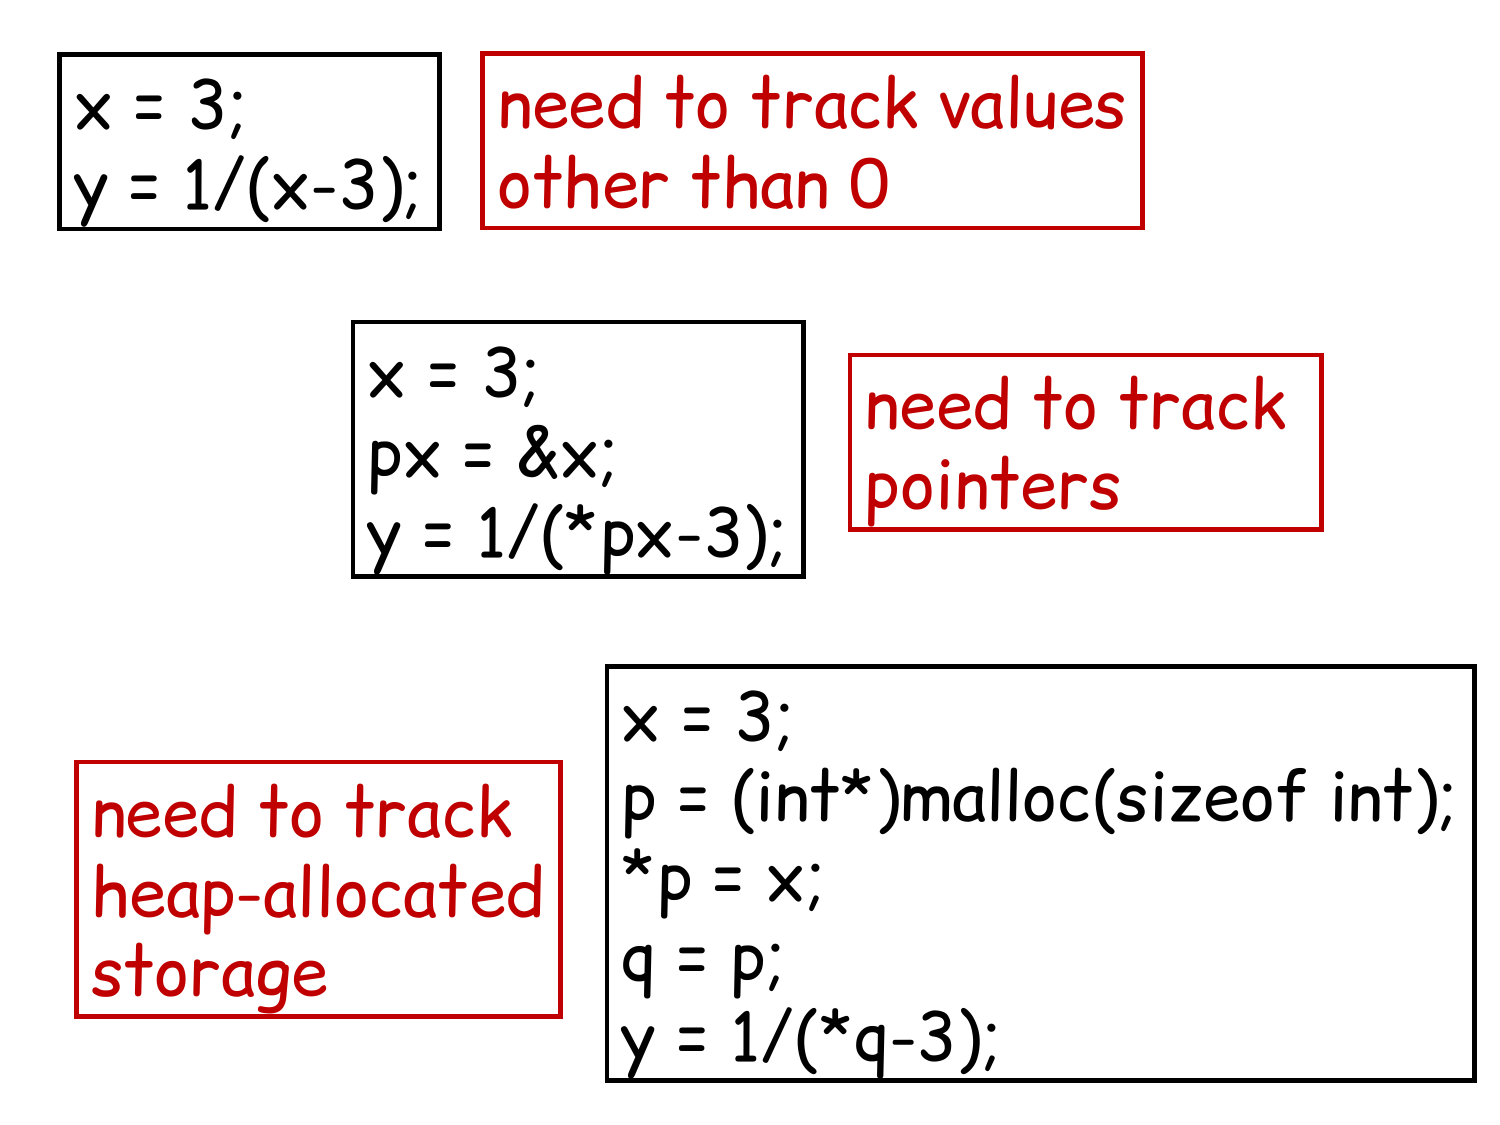

need to track values
other than 0
x = 3;
y = 1/(x-3);
x = 3;
px = &x;
y = 1/(*px-3);
need to track
pointers
x = 3;
p = (int*)malloc(sizeof int);
*p = x;
q = p;
y = 1/(*q-3);
need to track
heap-allocated
storage